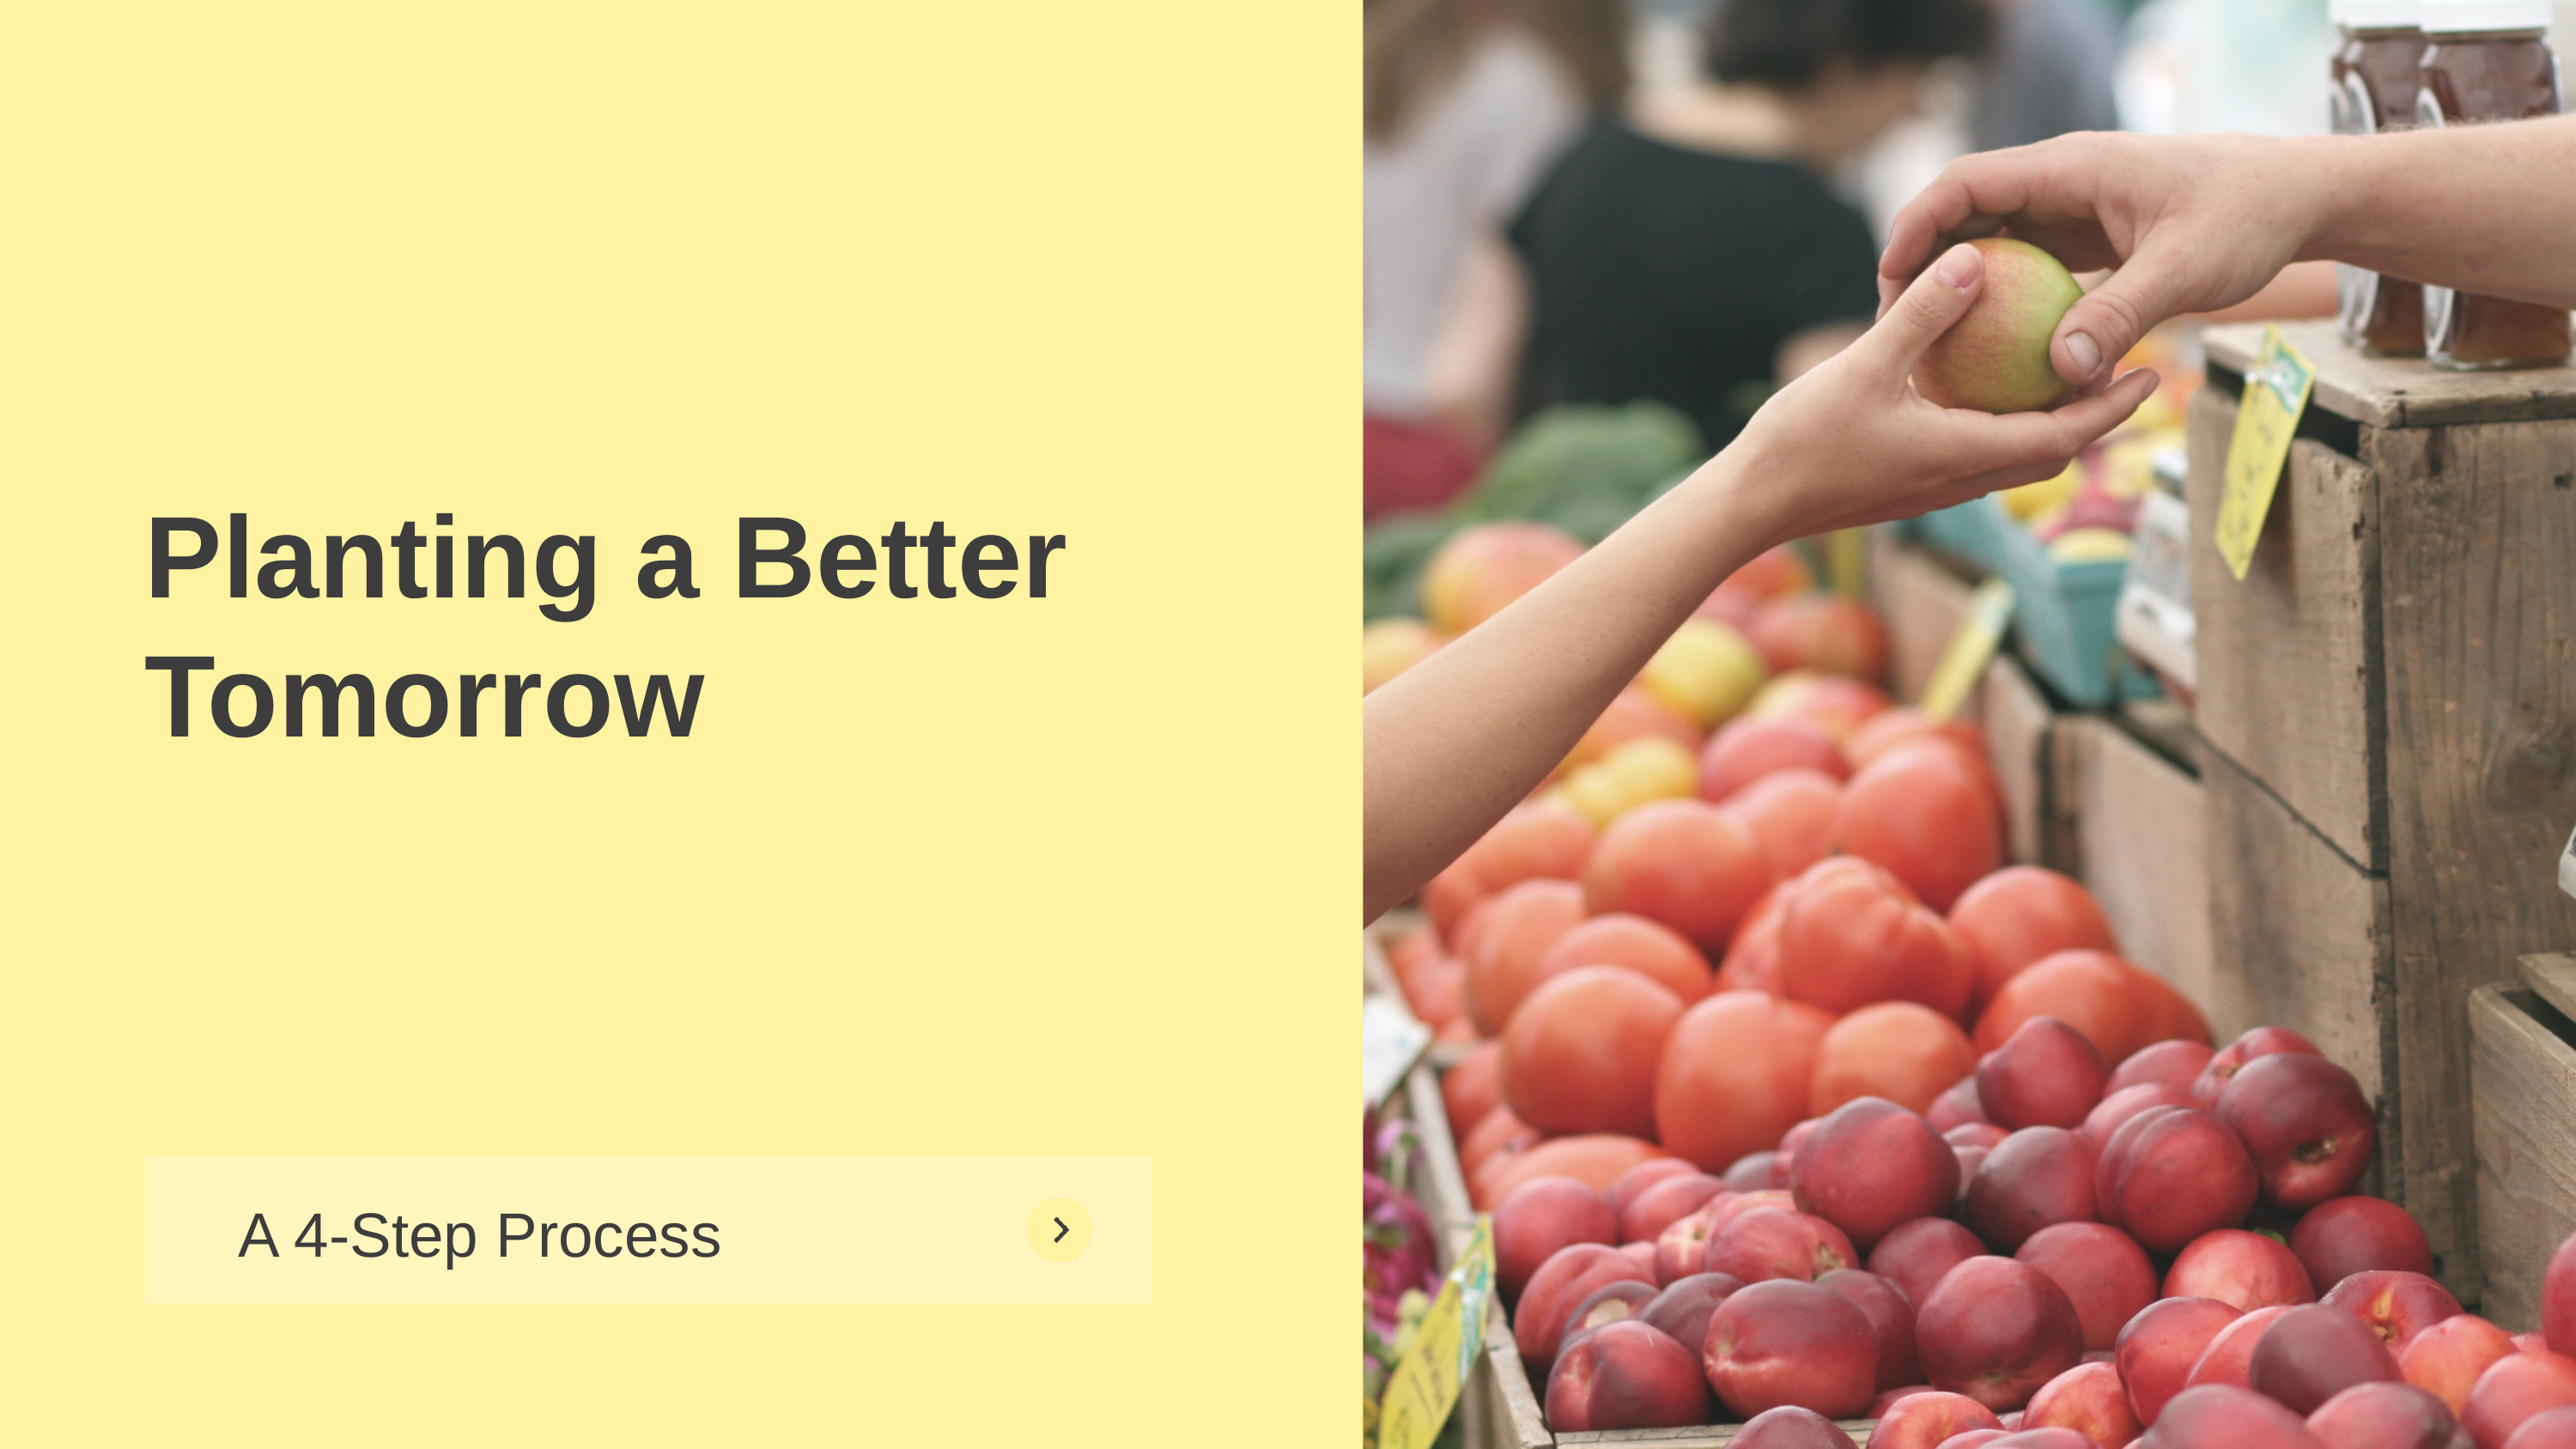

Planting a Better Tomorrow

A 4-Step Process